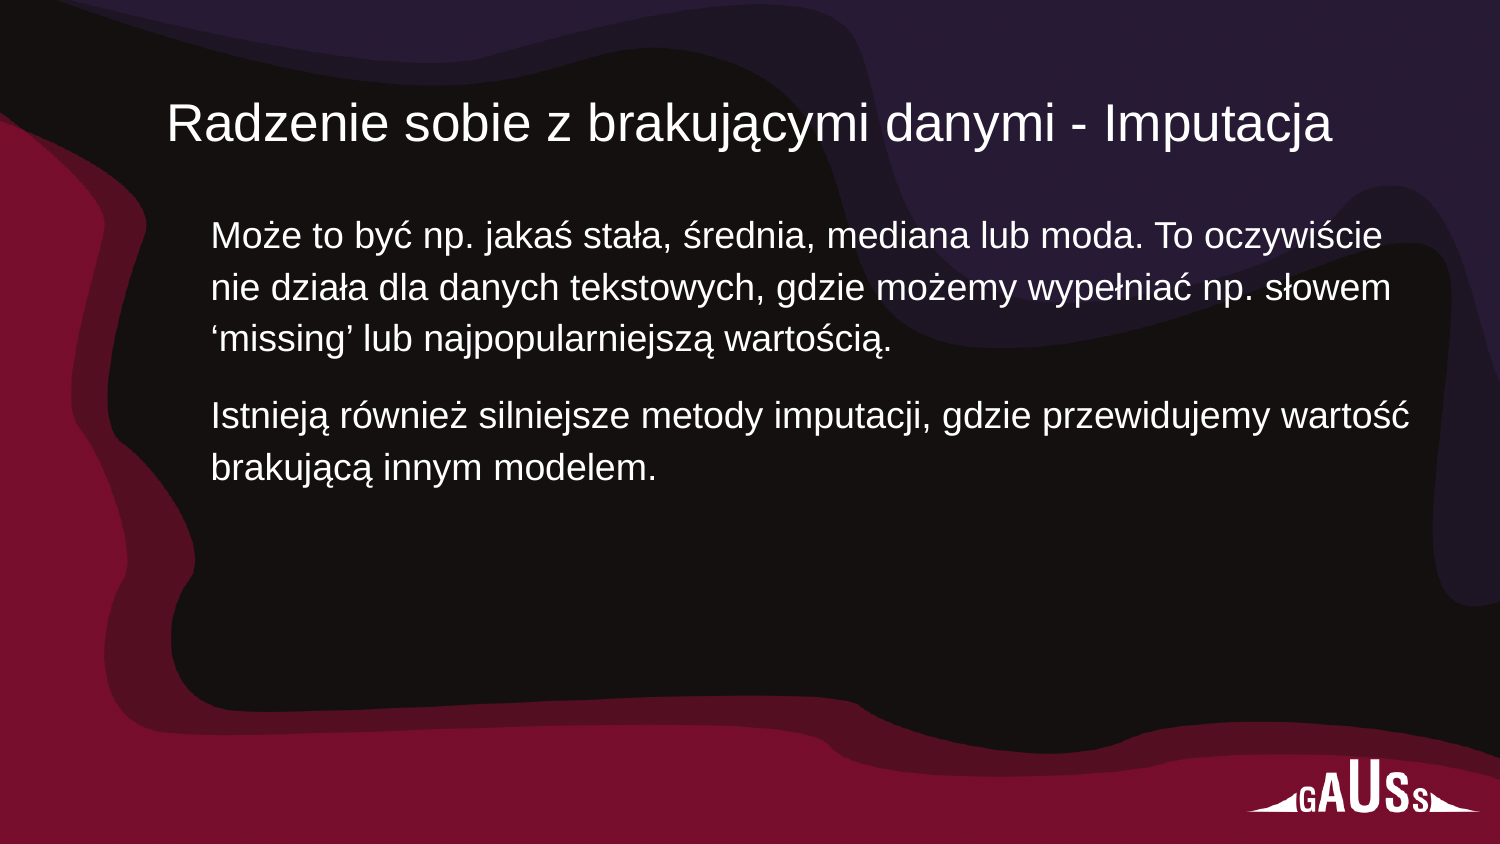

# Radzenie sobie z brakującymi danymi - Imputacja
Może to być np. jakaś stała, średnia, mediana lub moda. To oczywiście nie działa dla danych tekstowych, gdzie możemy wypełniać np. słowem ‘missing’ lub najpopularniejszą wartością.
Istnieją również silniejsze metody imputacji, gdzie przewidujemy wartość brakującą innym modelem.